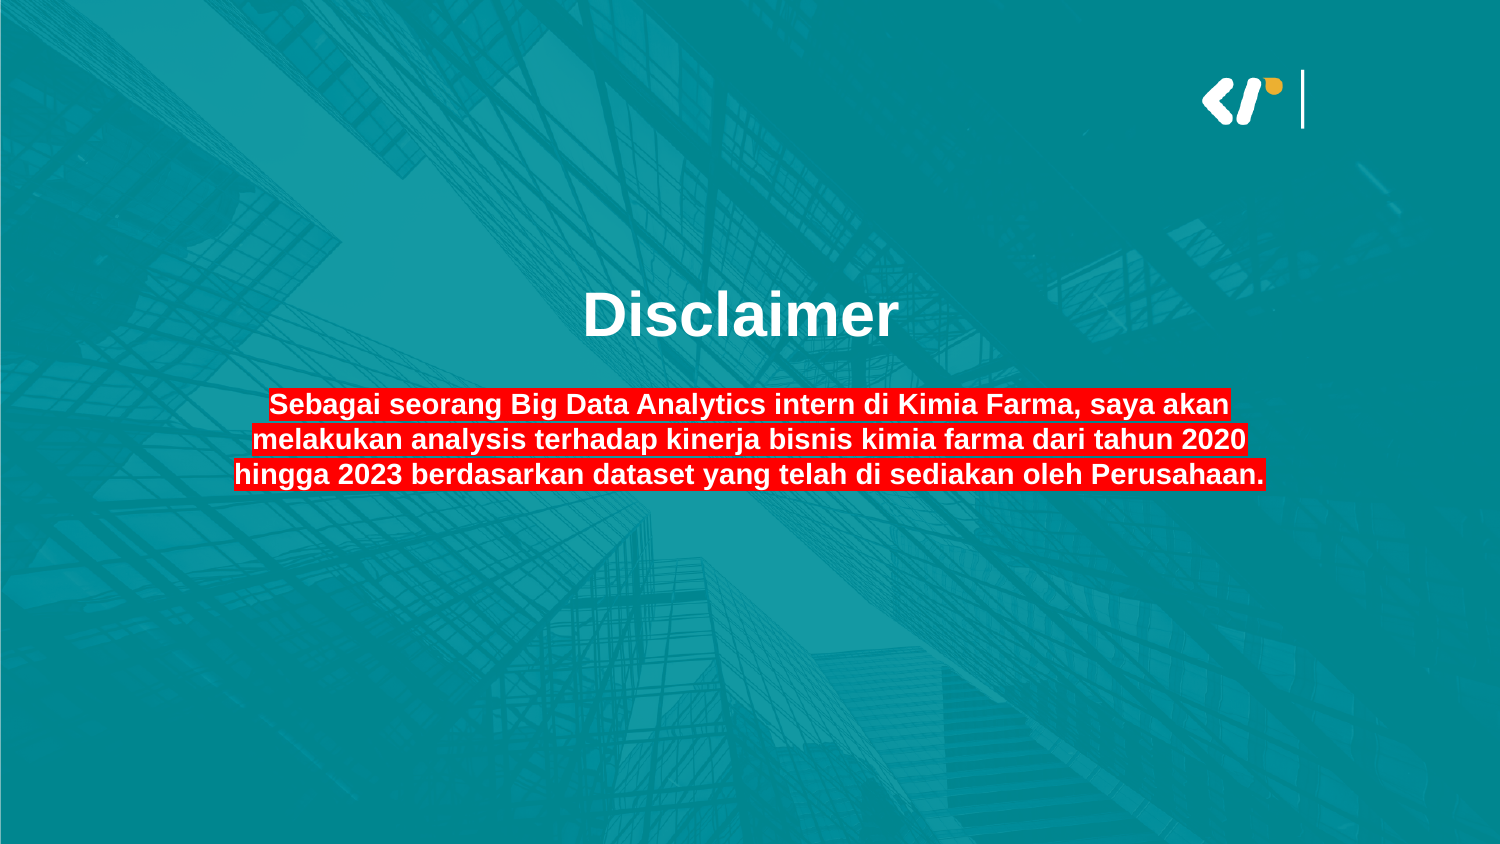

# Disclaimer
Sebagai seorang Big Data Analytics intern di Kimia Farma, saya akan melakukan analysis terhadap kinerja bisnis kimia farma dari tahun 2020 hingga 2023 berdasarkan dataset yang telah di sediakan oleh Perusahaan.